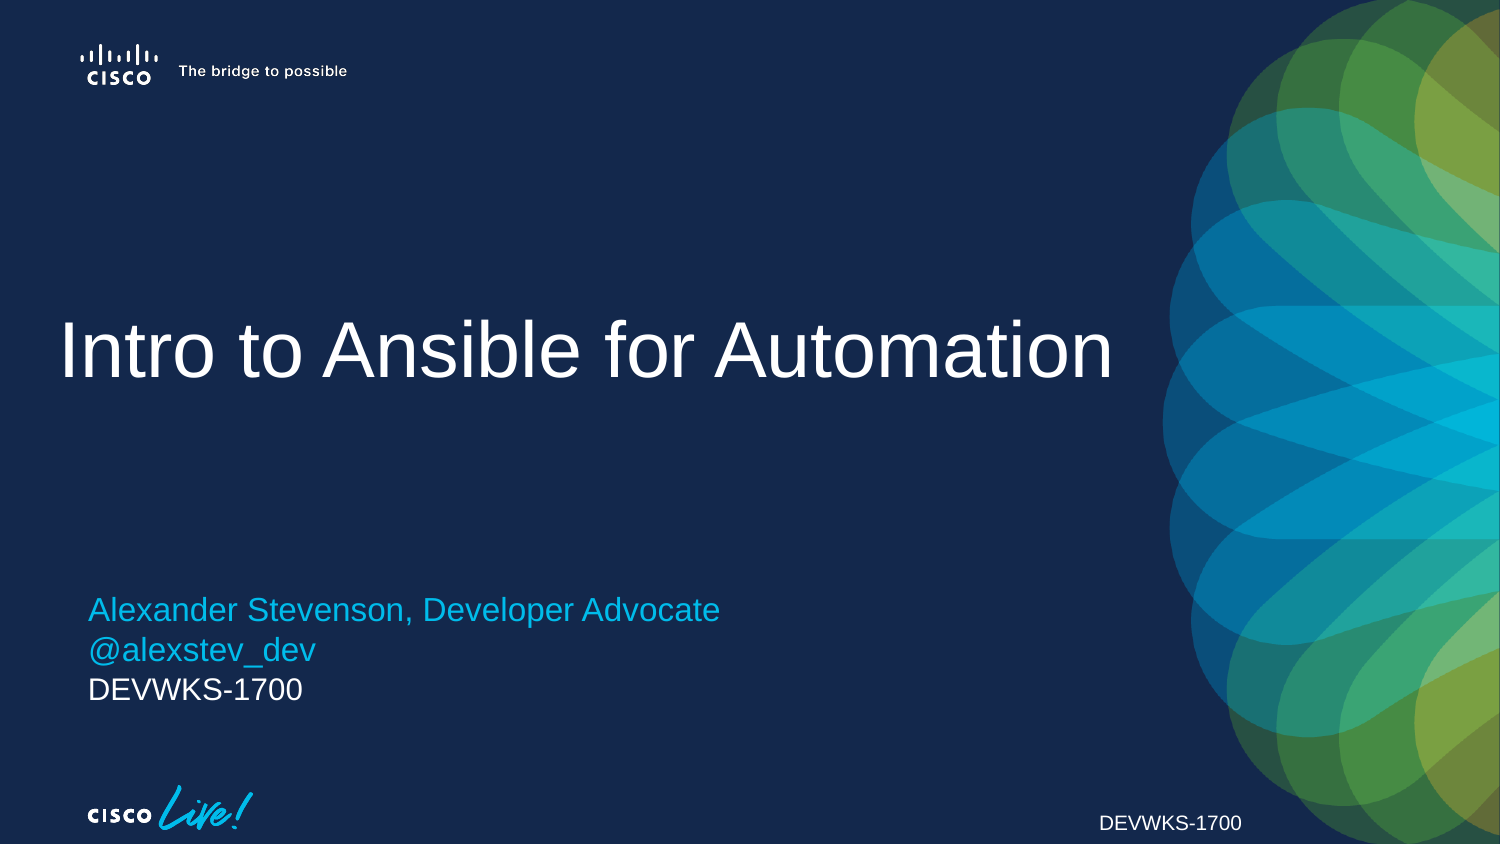

# Intro to Ansible for Automation
Alexander Stevenson, Developer Advocate
@alexstev_dev
DEVWKS-1700

DEVWKS-1700